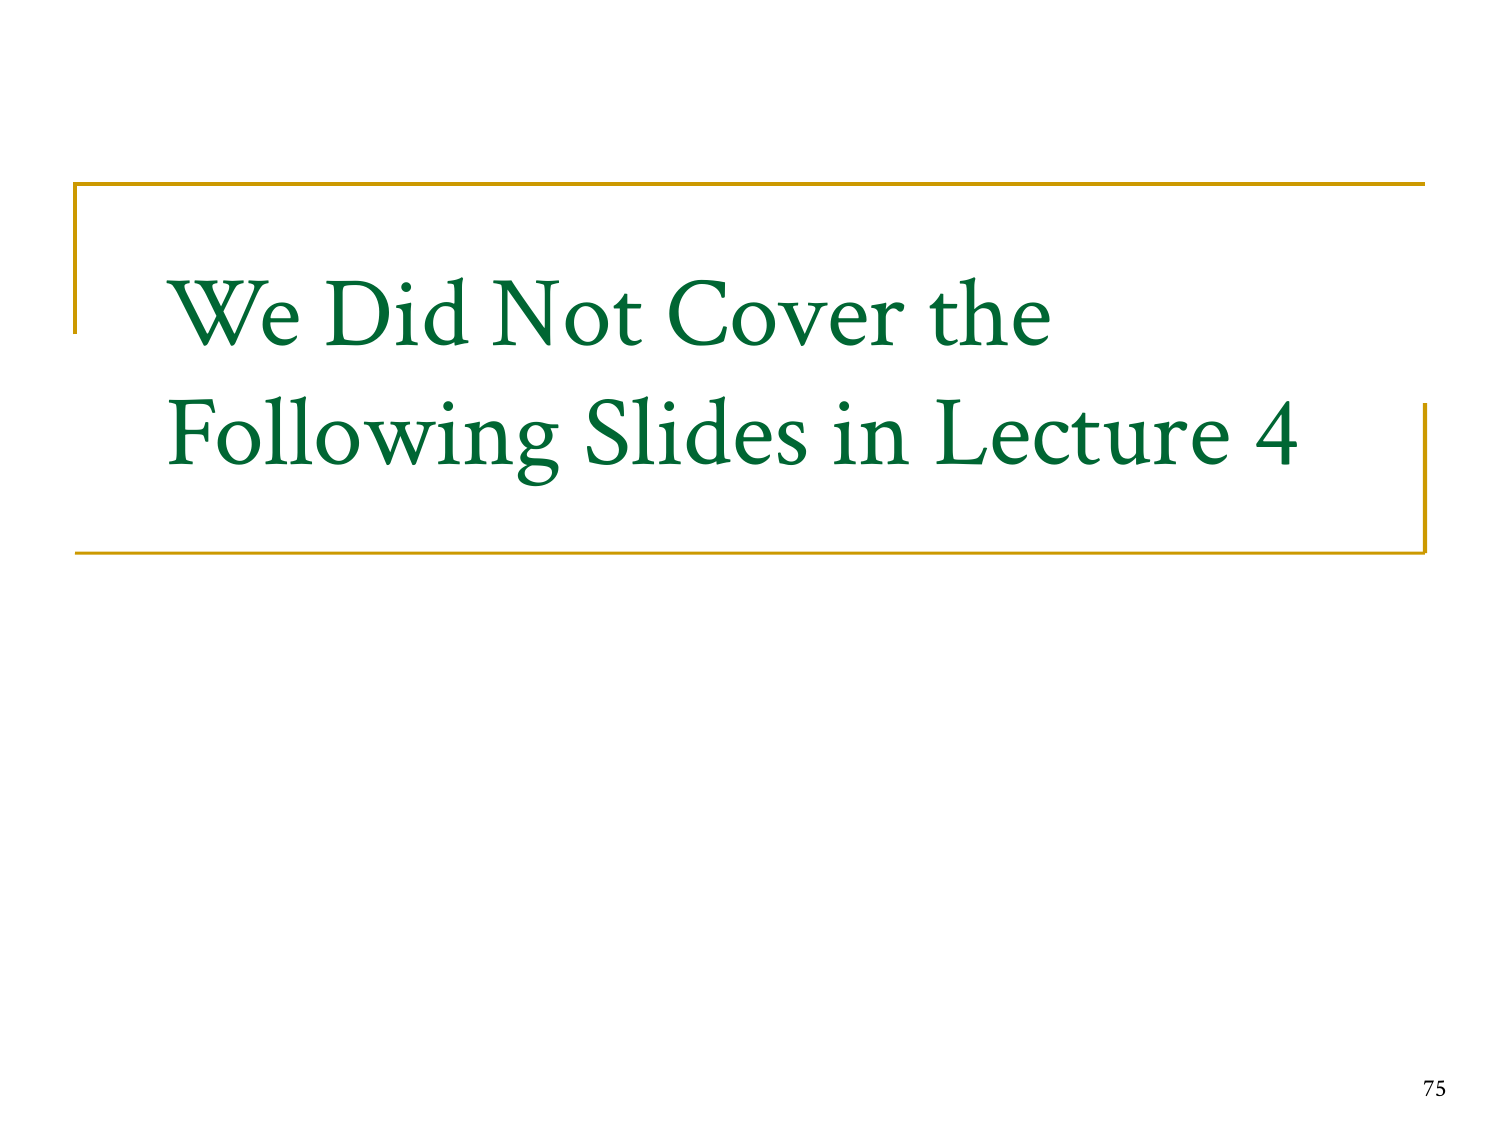

# We Did Not Cover the Following Slides in Lecture 4

75